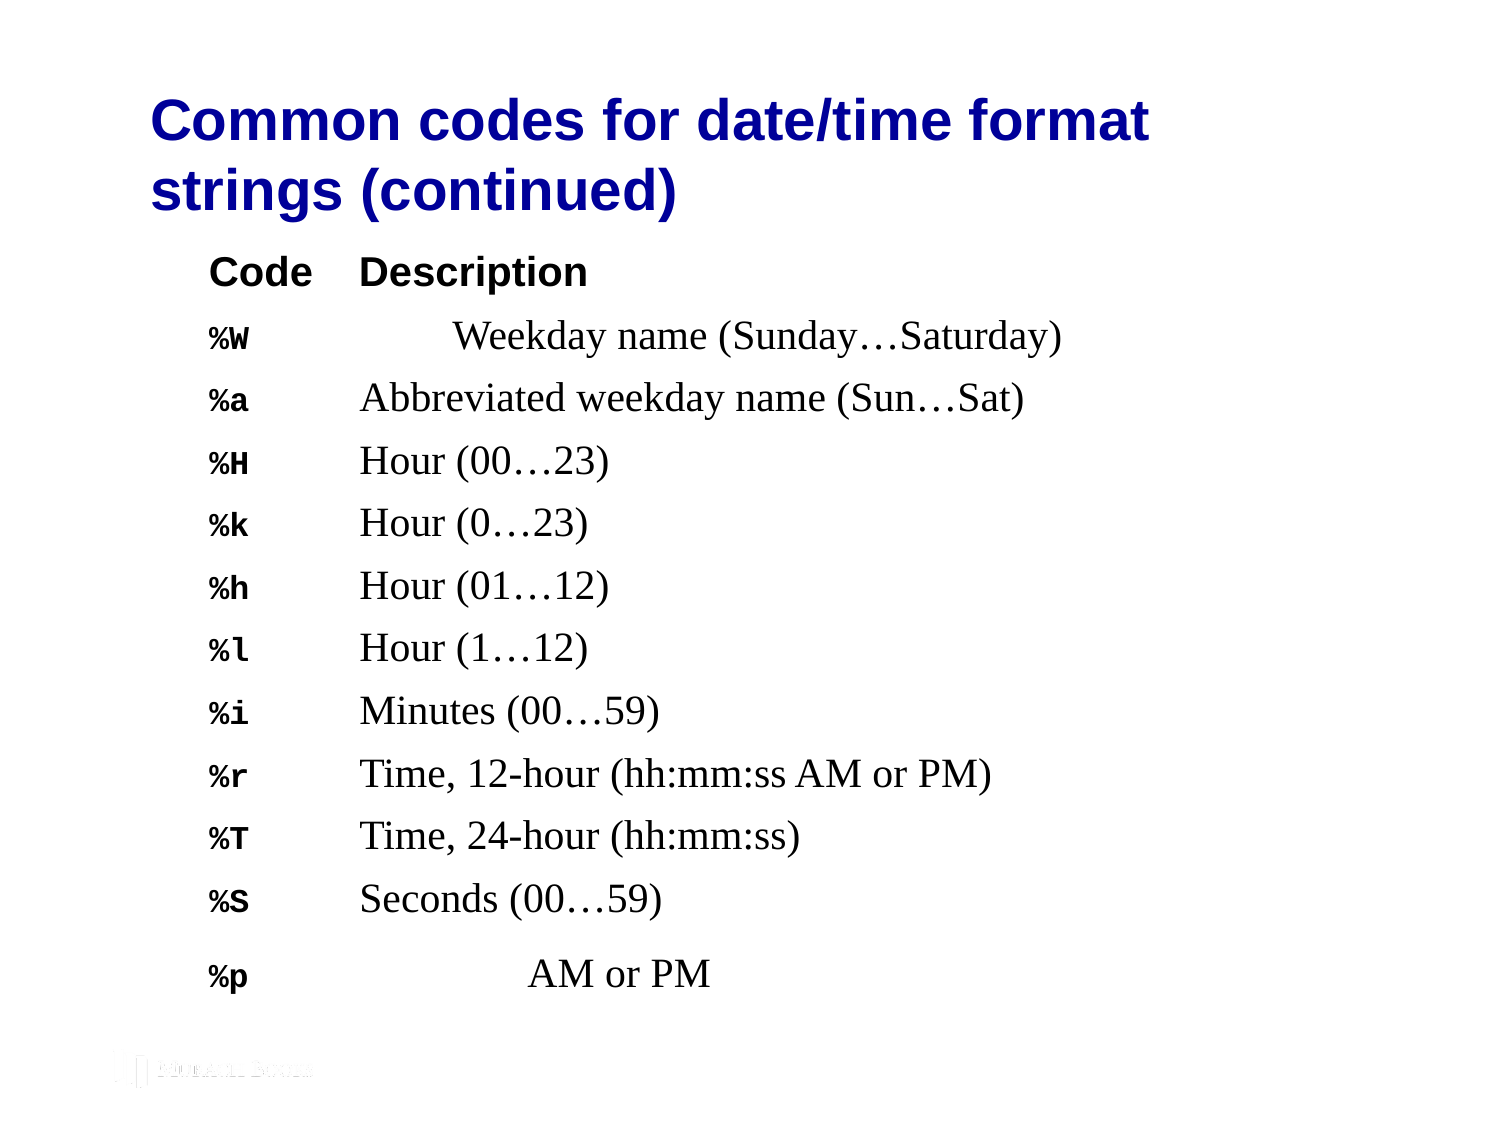

# Common codes for date/time format strings (continued)
Code	Description
%W	Weekday name (Sunday…Saturday)
%a	Abbreviated weekday name (Sun…Sat)
%H	Hour (00…23)
%k	Hour (0…23)
%h	Hour (01…12)
%l	Hour (1…12)
%i	Minutes (00…59)
%r	Time, 12-hour (hh:mm:ss AM or PM)
%T	Time, 24-hour (hh:mm:ss)
%S	Seconds (00…59)
%p	AM or PM
© 2019, Mike Murach & Associates, Inc.
Murach’s MySQL 3rd Edition

C9, Slide 321